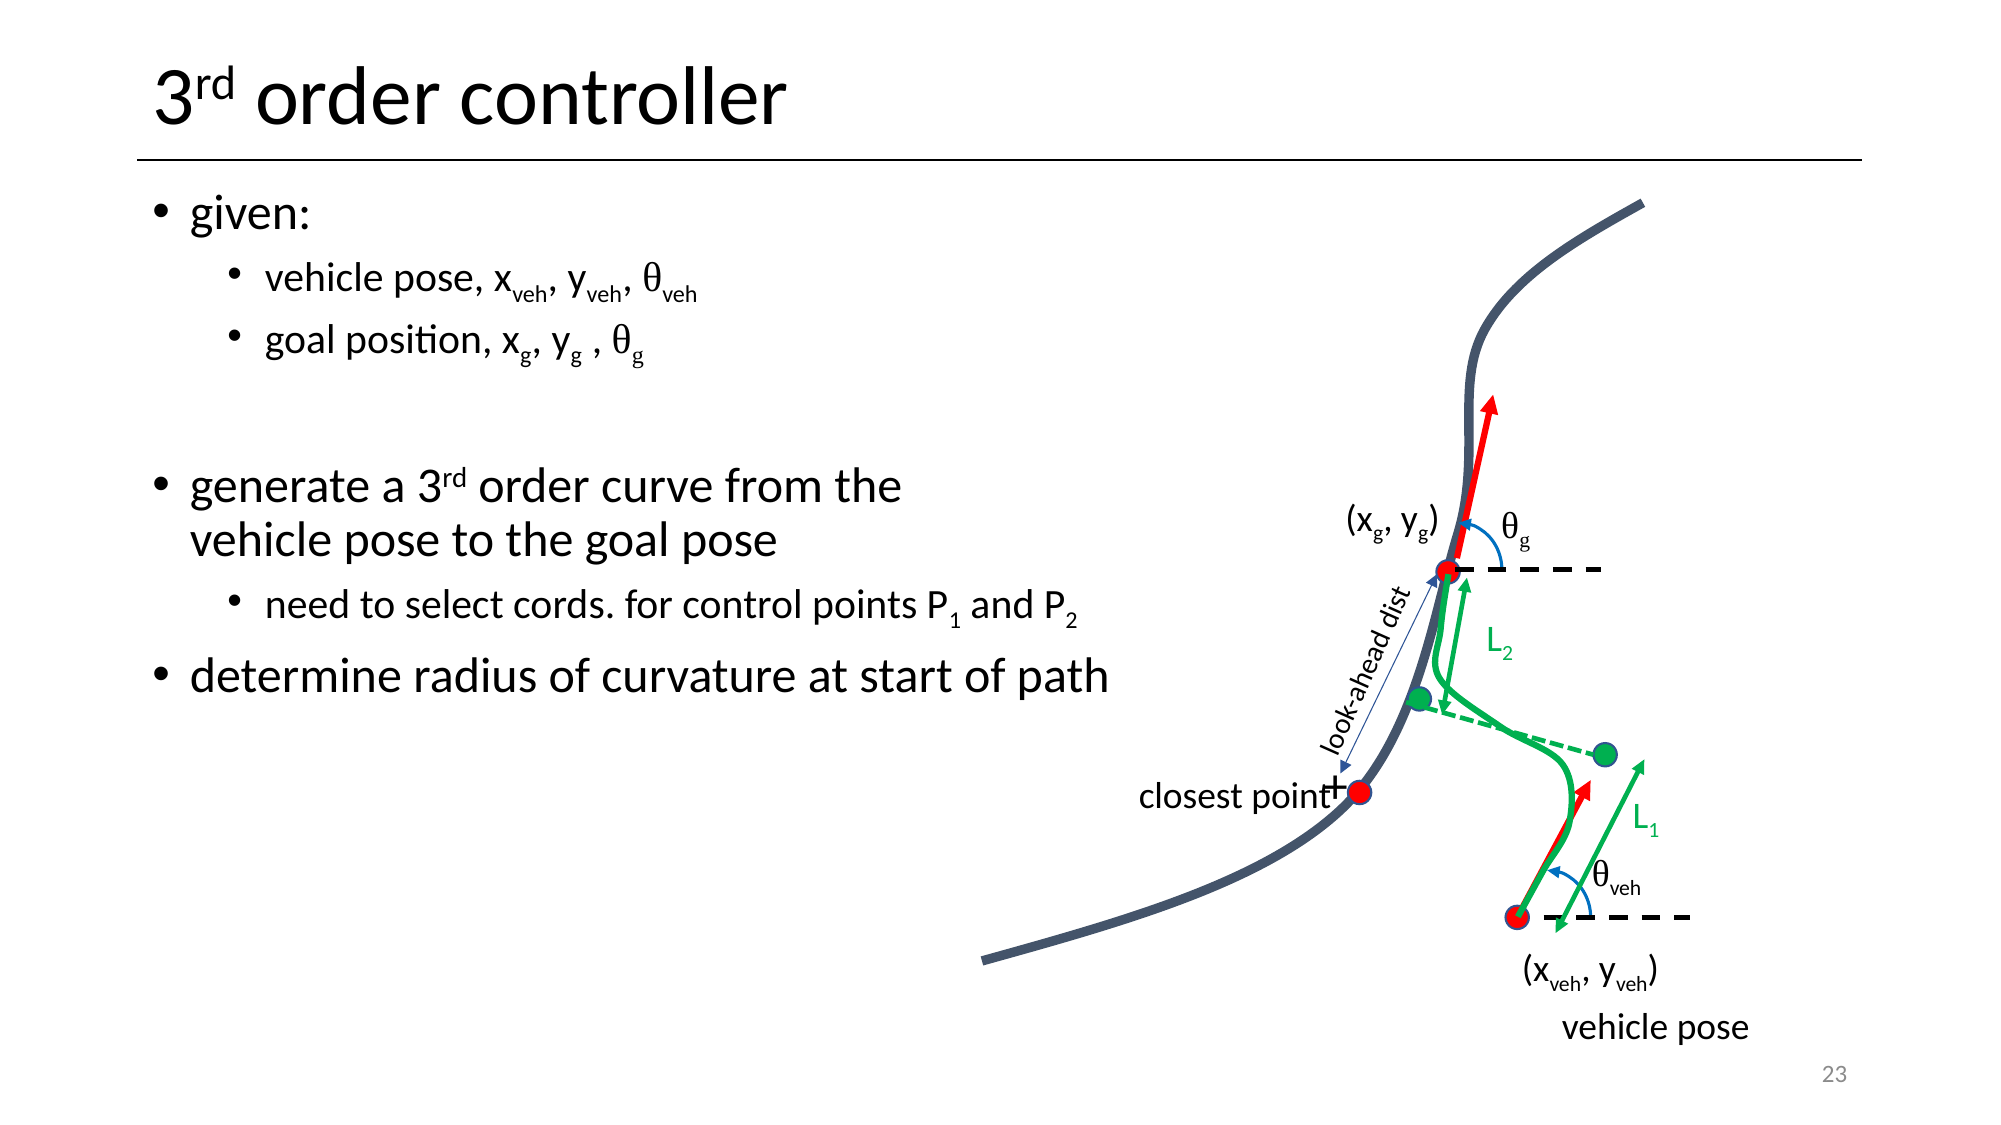

# 3rd order controller
given:
vehicle pose, xveh, yveh, θveh
goal position, xg, yg , θg

generate a 3rd order curve from the
vehicle pose to the goal pose
need to select cords. for control points P1 and P2
determine radius of curvature at start of path

(xg, yg)
θg

L2
look-ahead dist

+
closest point

L1
θveh

(xveh, yveh)
vehicle pose
23